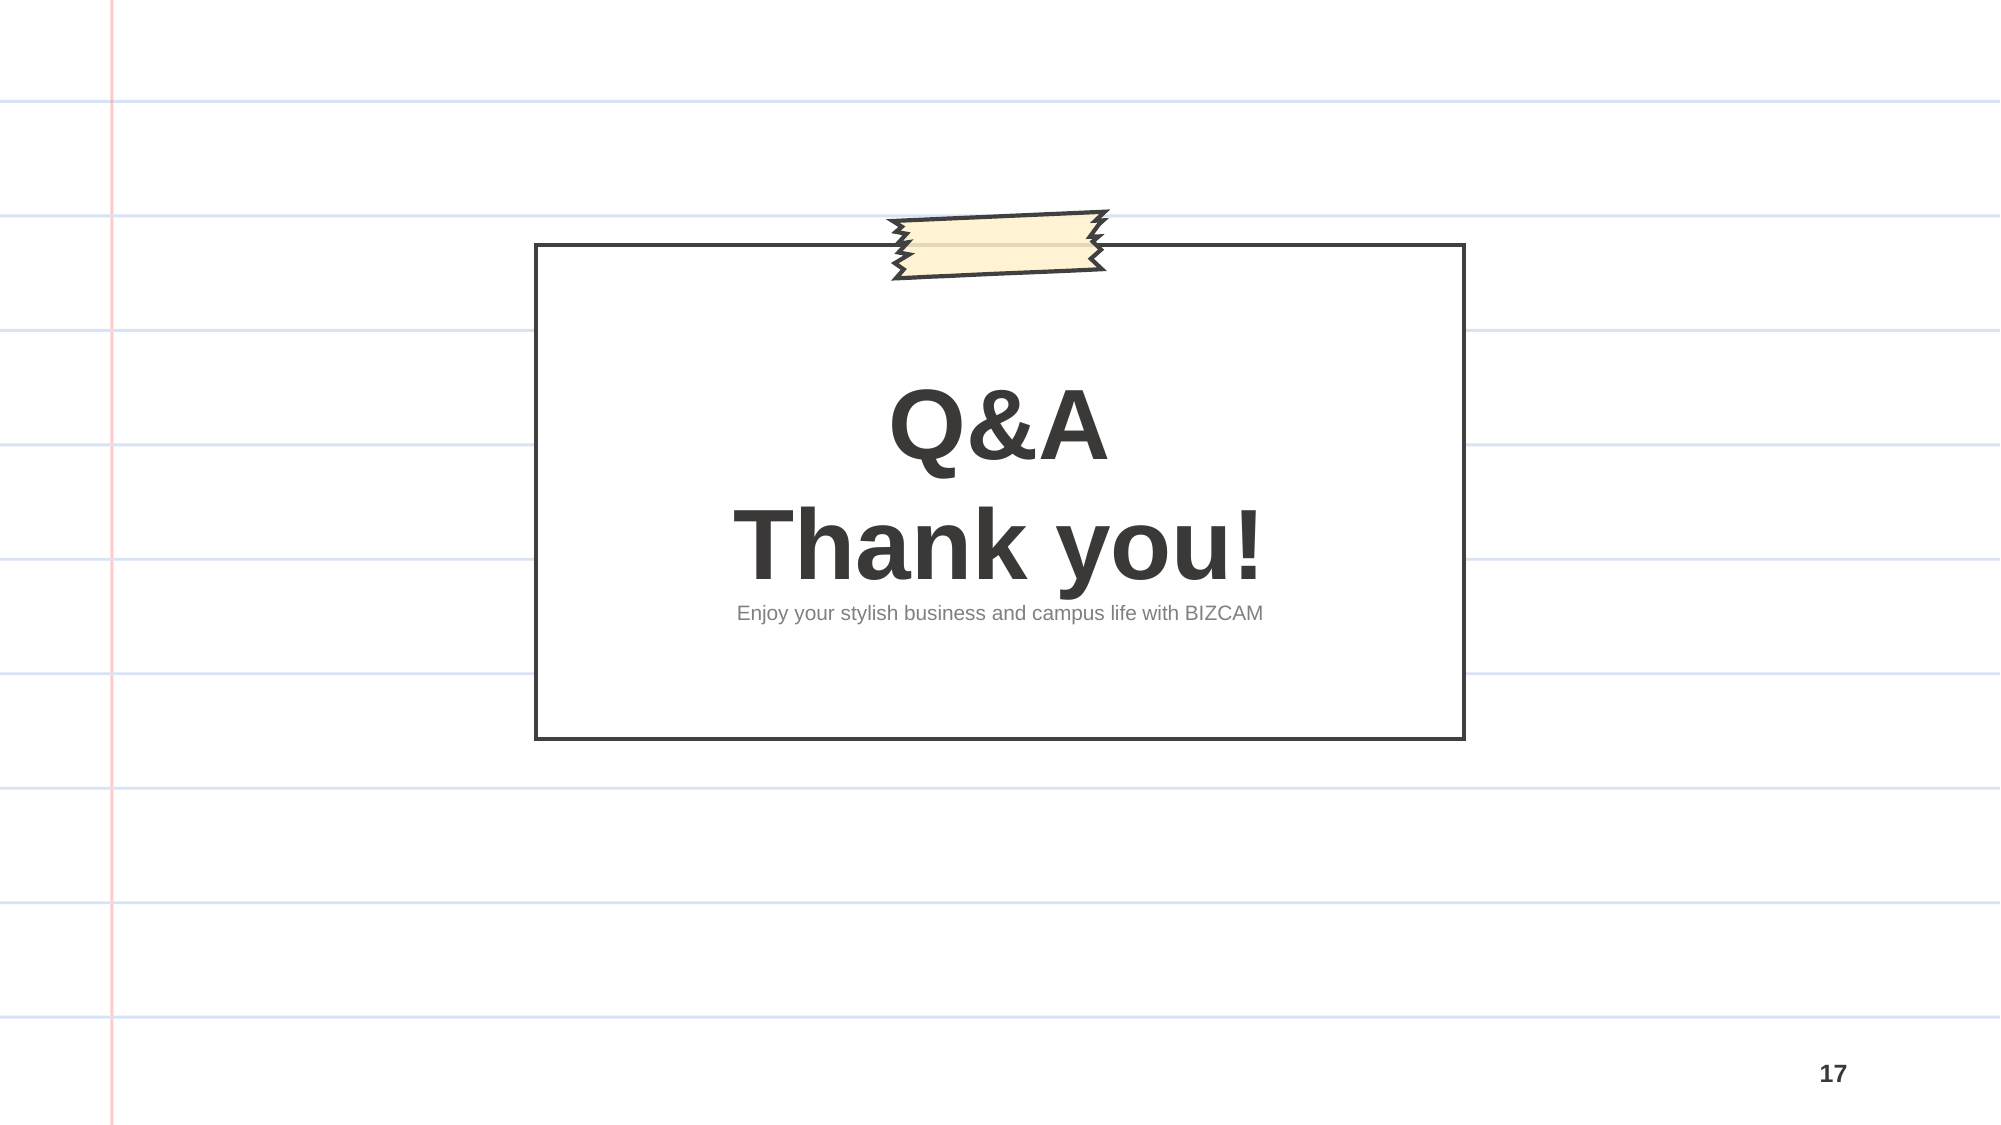

Q&A
Thank you!
Enjoy your stylish business and campus life with BIZCAM
17